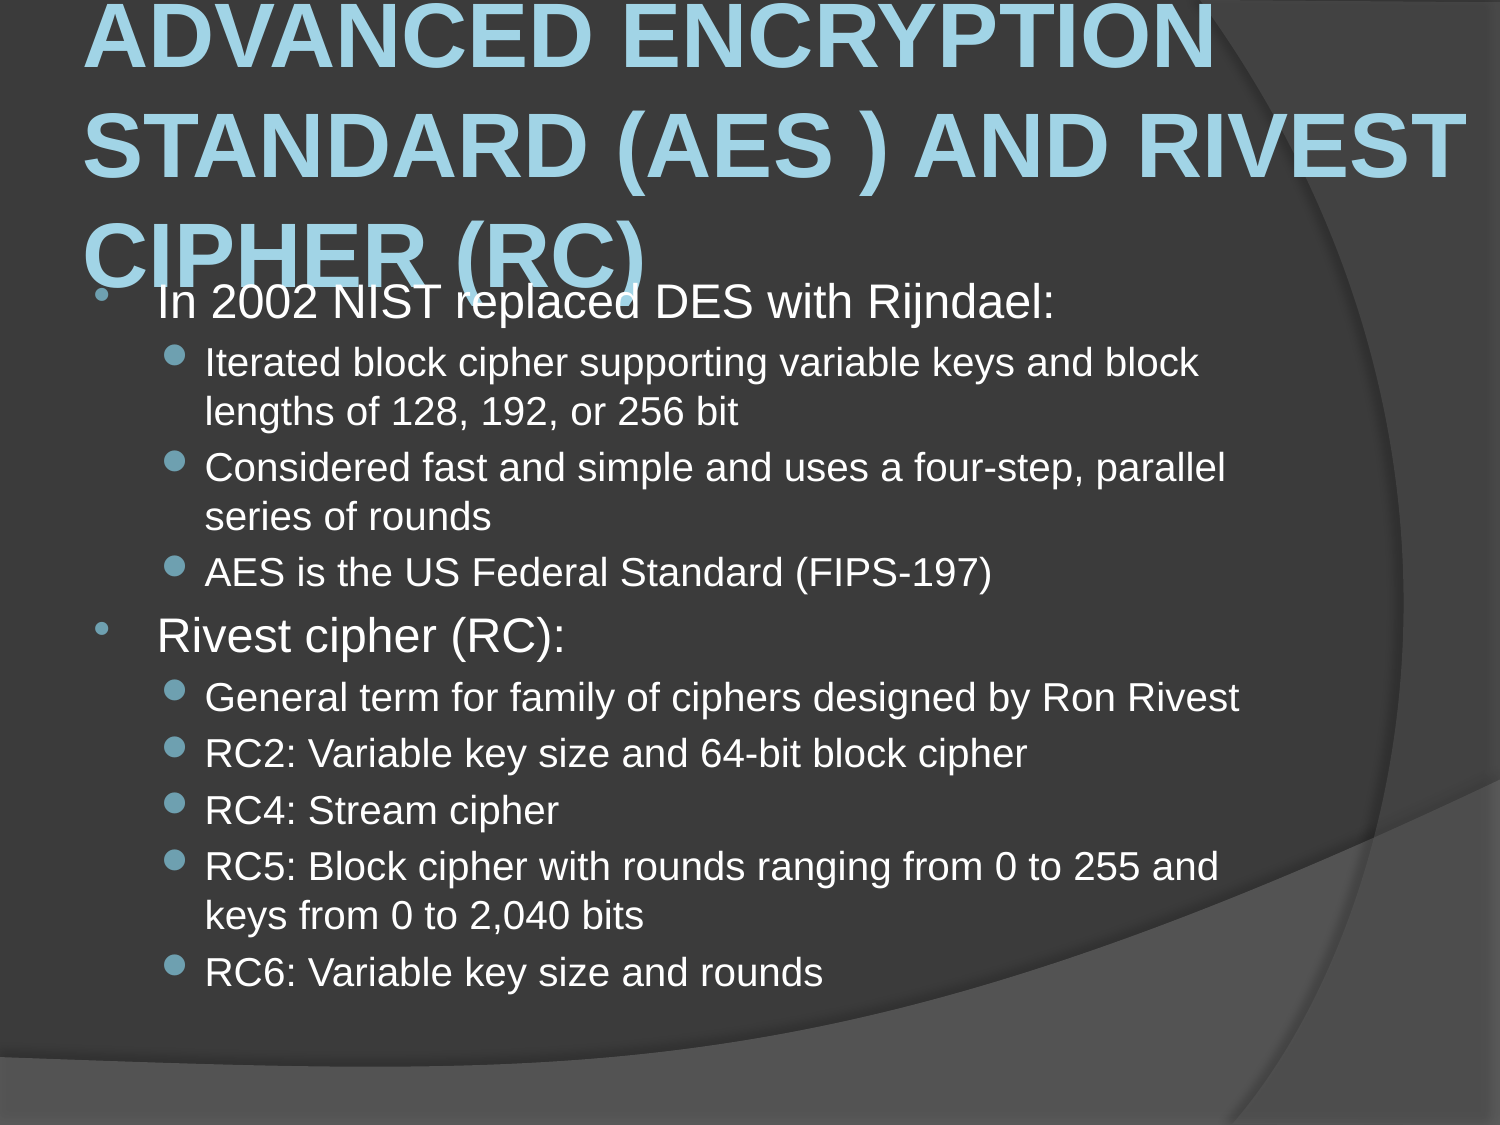

# AdvanceD Encryption Standard (AES ) and Rivest Cipher (RC)
In 2002 NIST replaced DES with Rijndael:
Iterated block cipher supporting variable keys and block lengths of 128, 192, or 256 bit
Considered fast and simple and uses a four-step, parallel series of rounds
AES is the US Federal Standard (FIPS-197)
Rivest cipher (RC):
General term for family of ciphers designed by Ron Rivest
RC2: Variable key size and 64-bit block cipher
RC4: Stream cipher
RC5: Block cipher with rounds ranging from 0 to 255 and keys from 0 to 2,040 bits
RC6: Variable key size and rounds